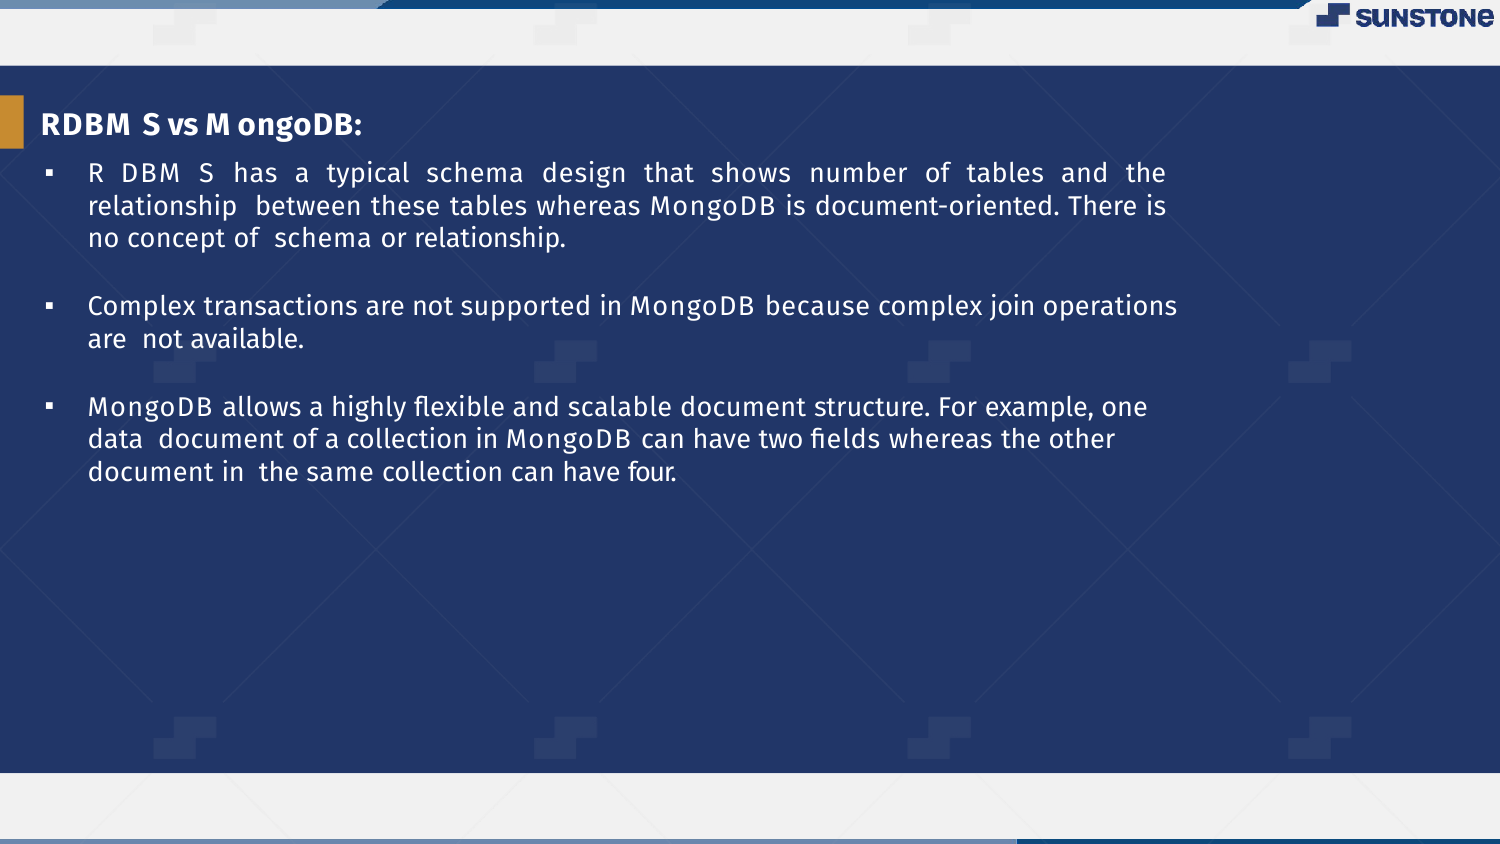

# RDBM S vs M ongoDB:
R DBM S has a typical schema design that shows number of tables and the relationship  between these tables whereas MongoDB is document-oriented. There is no concept of  schema or relationship.

Complex transactions are not supported in MongoDB because complex join operations are  not available.

MongoDB allows a highly ﬂexible and scalable document structure. For example, one data  document of a collection in MongoDB can have two ﬁelds whereas the other document in  the same collection can have four.